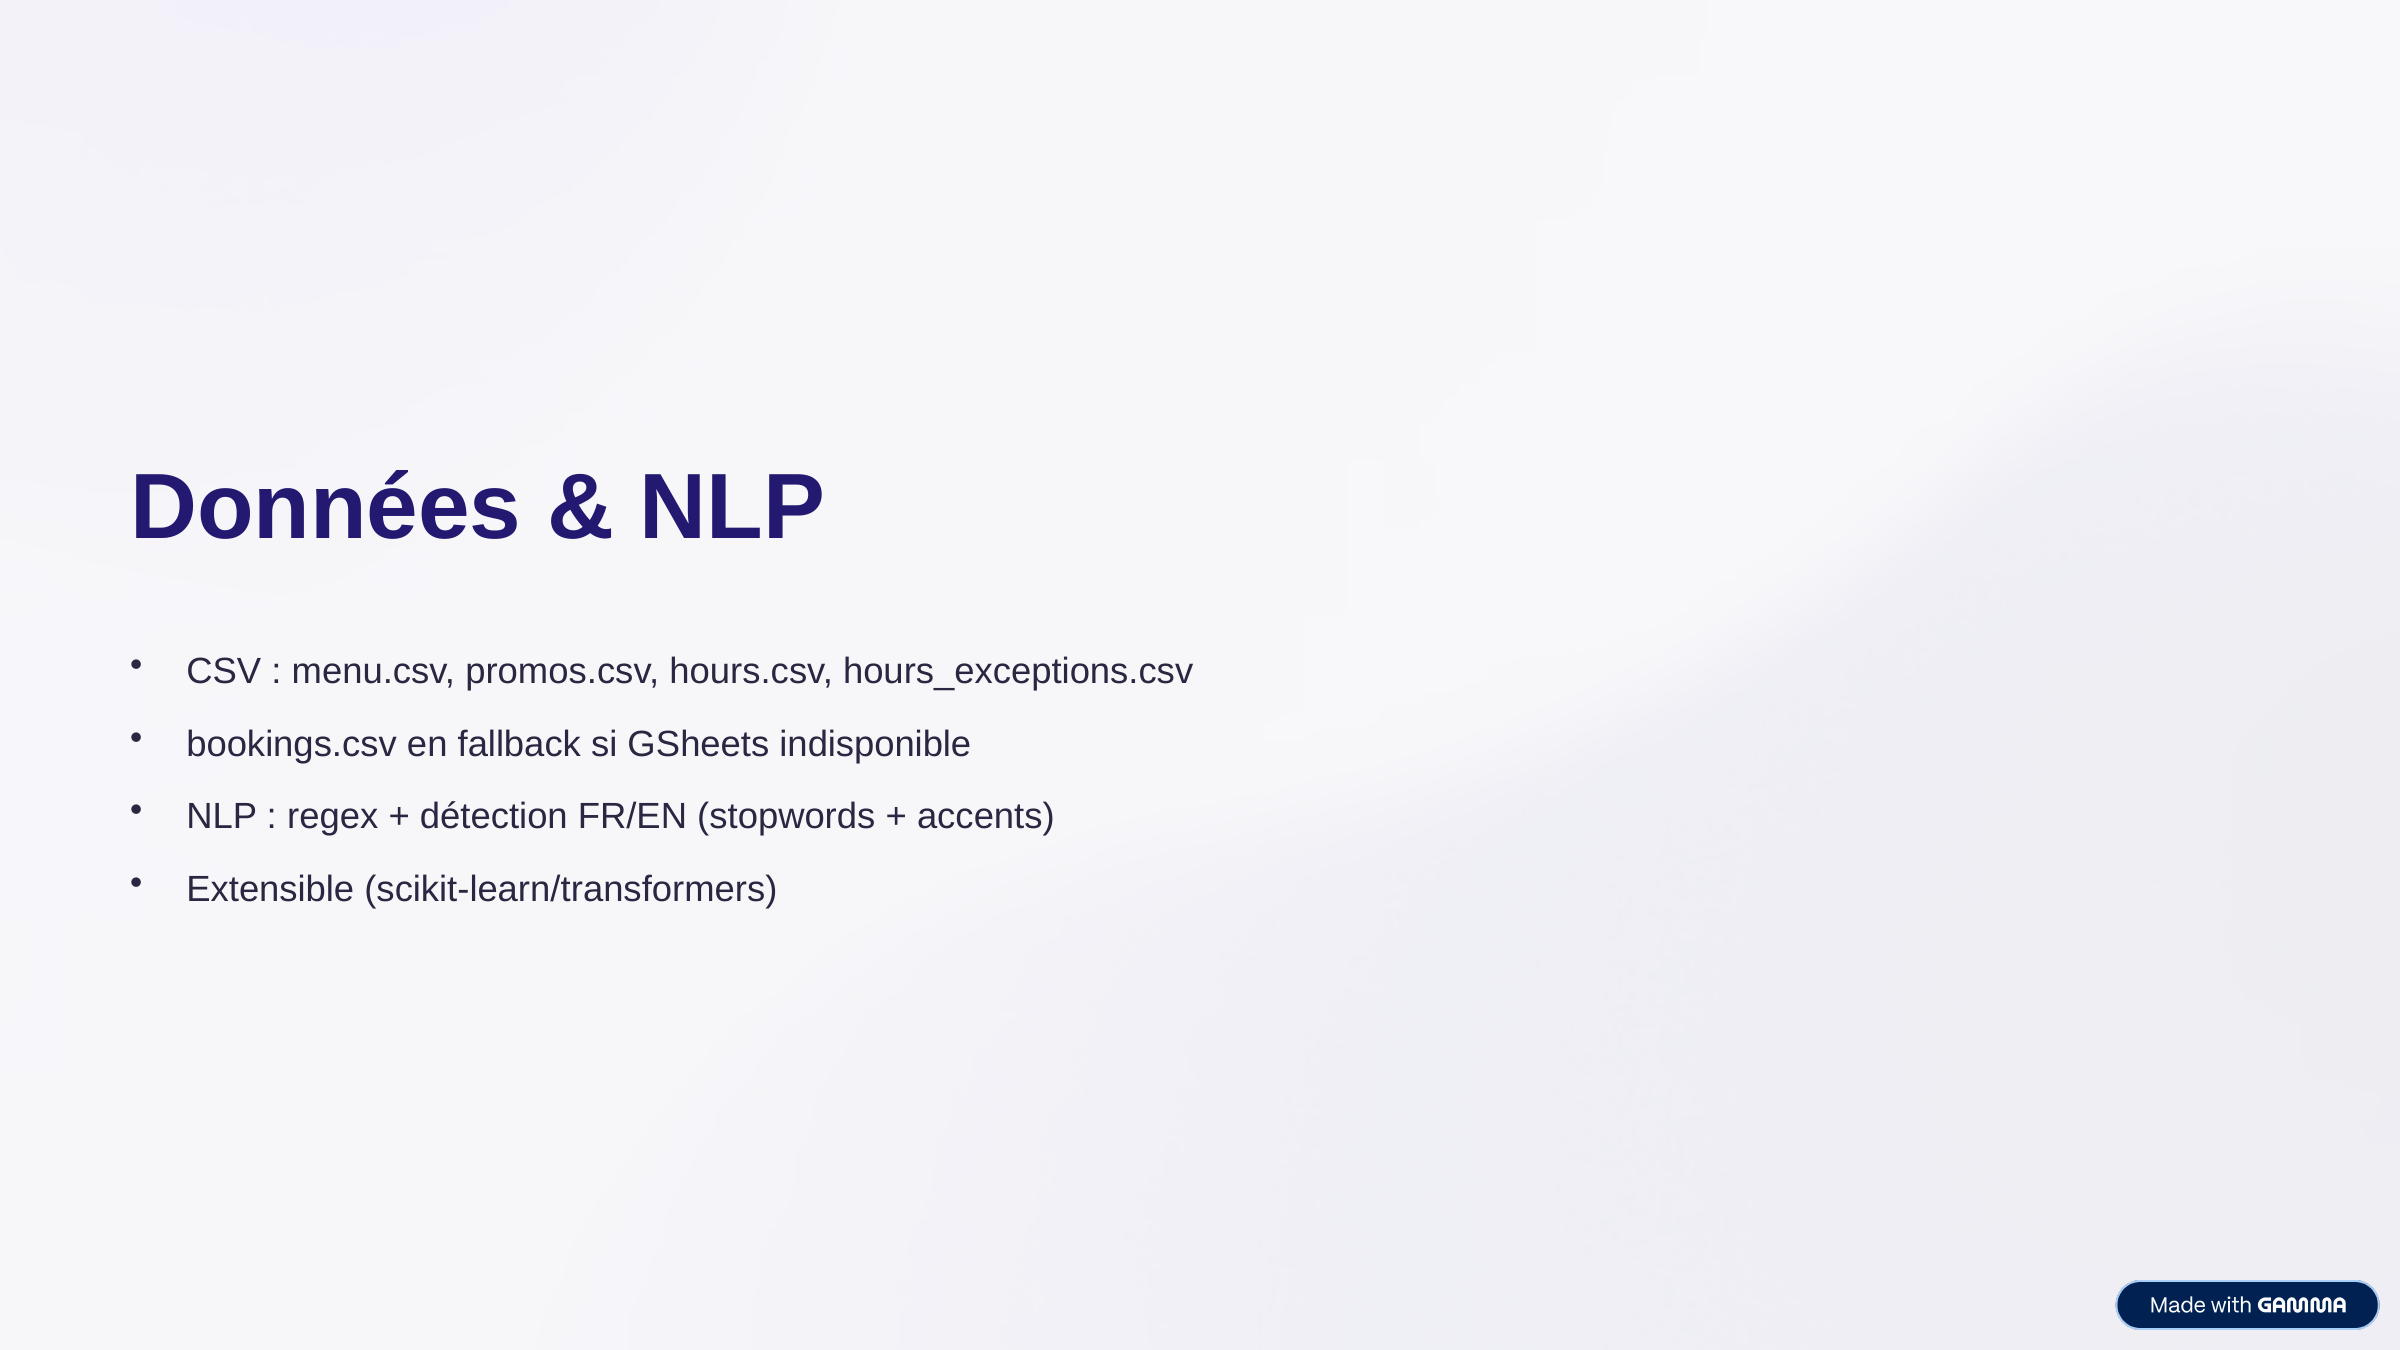

Données & NLP
CSV : menu.csv, promos.csv, hours.csv, hours_exceptions.csv
bookings.csv en fallback si GSheets indisponible
NLP : regex + détection FR/EN (stopwords + accents)
Extensible (scikit-learn/transformers)